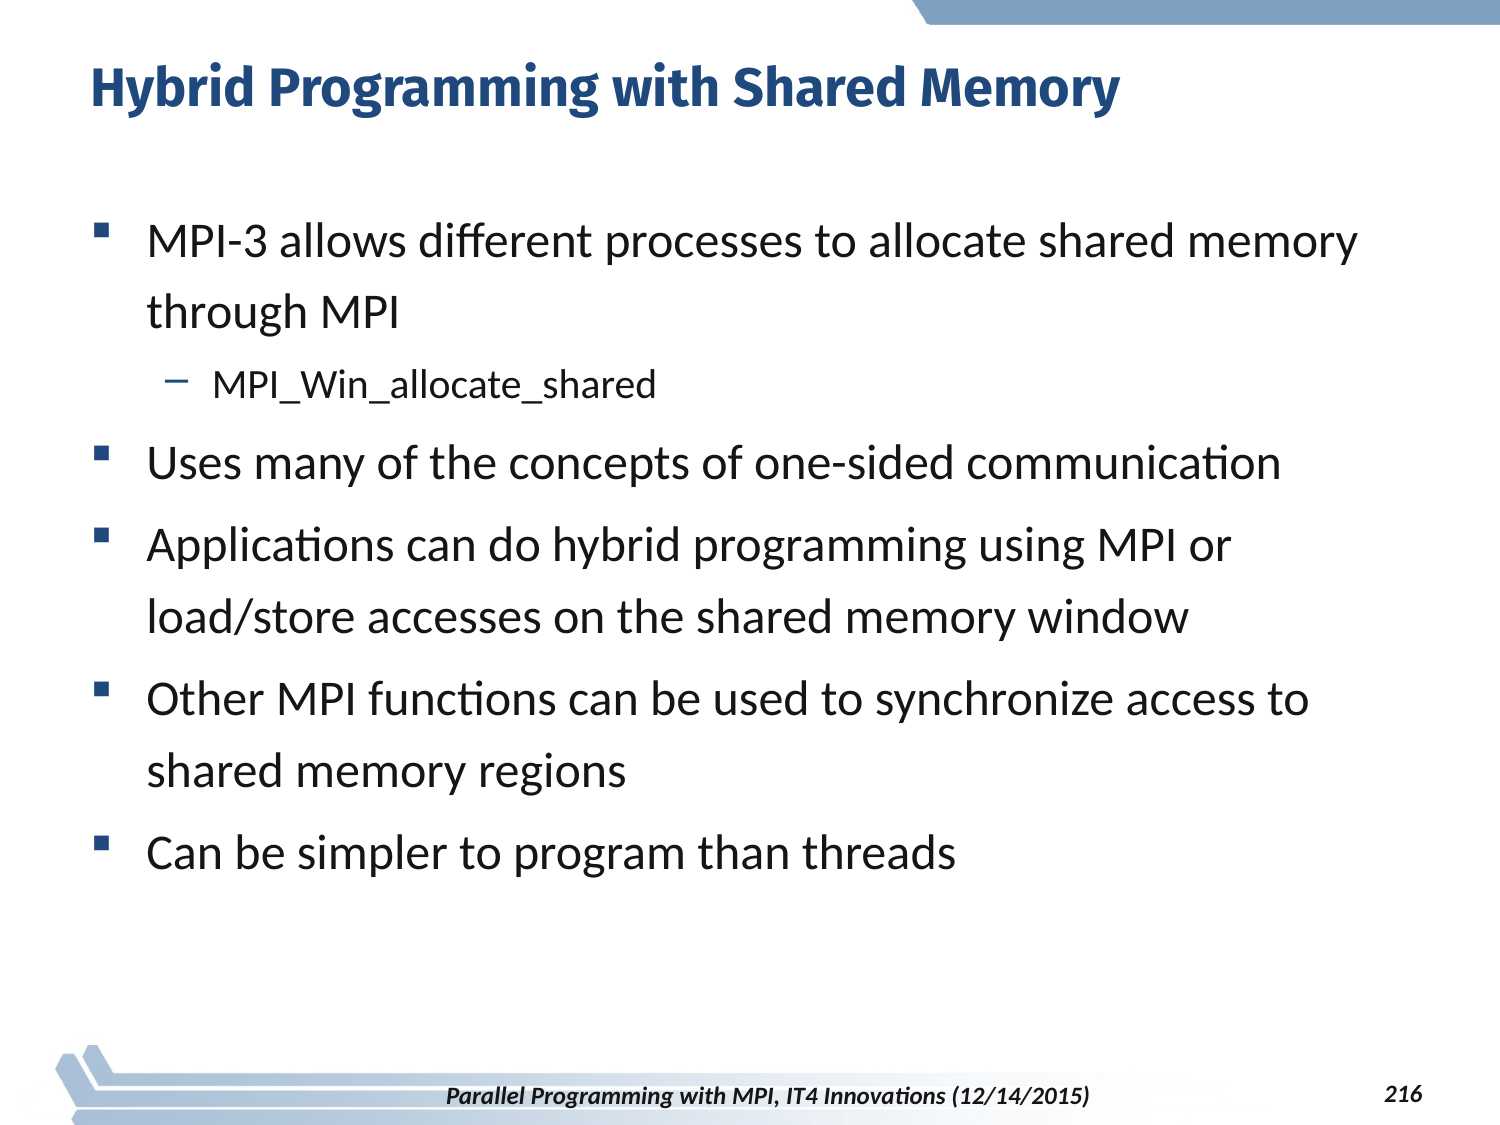

# Hybrid Programming with Shared Memory
MPI-3 allows different processes to allocate shared memory through MPI
MPI_Win_allocate_shared
Uses many of the concepts of one-sided communication
Applications can do hybrid programming using MPI or load/store accesses on the shared memory window
Other MPI functions can be used to synchronize access to shared memory regions
Can be simpler to program than threads
216
Parallel Programming with MPI, IT4 Innovations (12/14/2015)